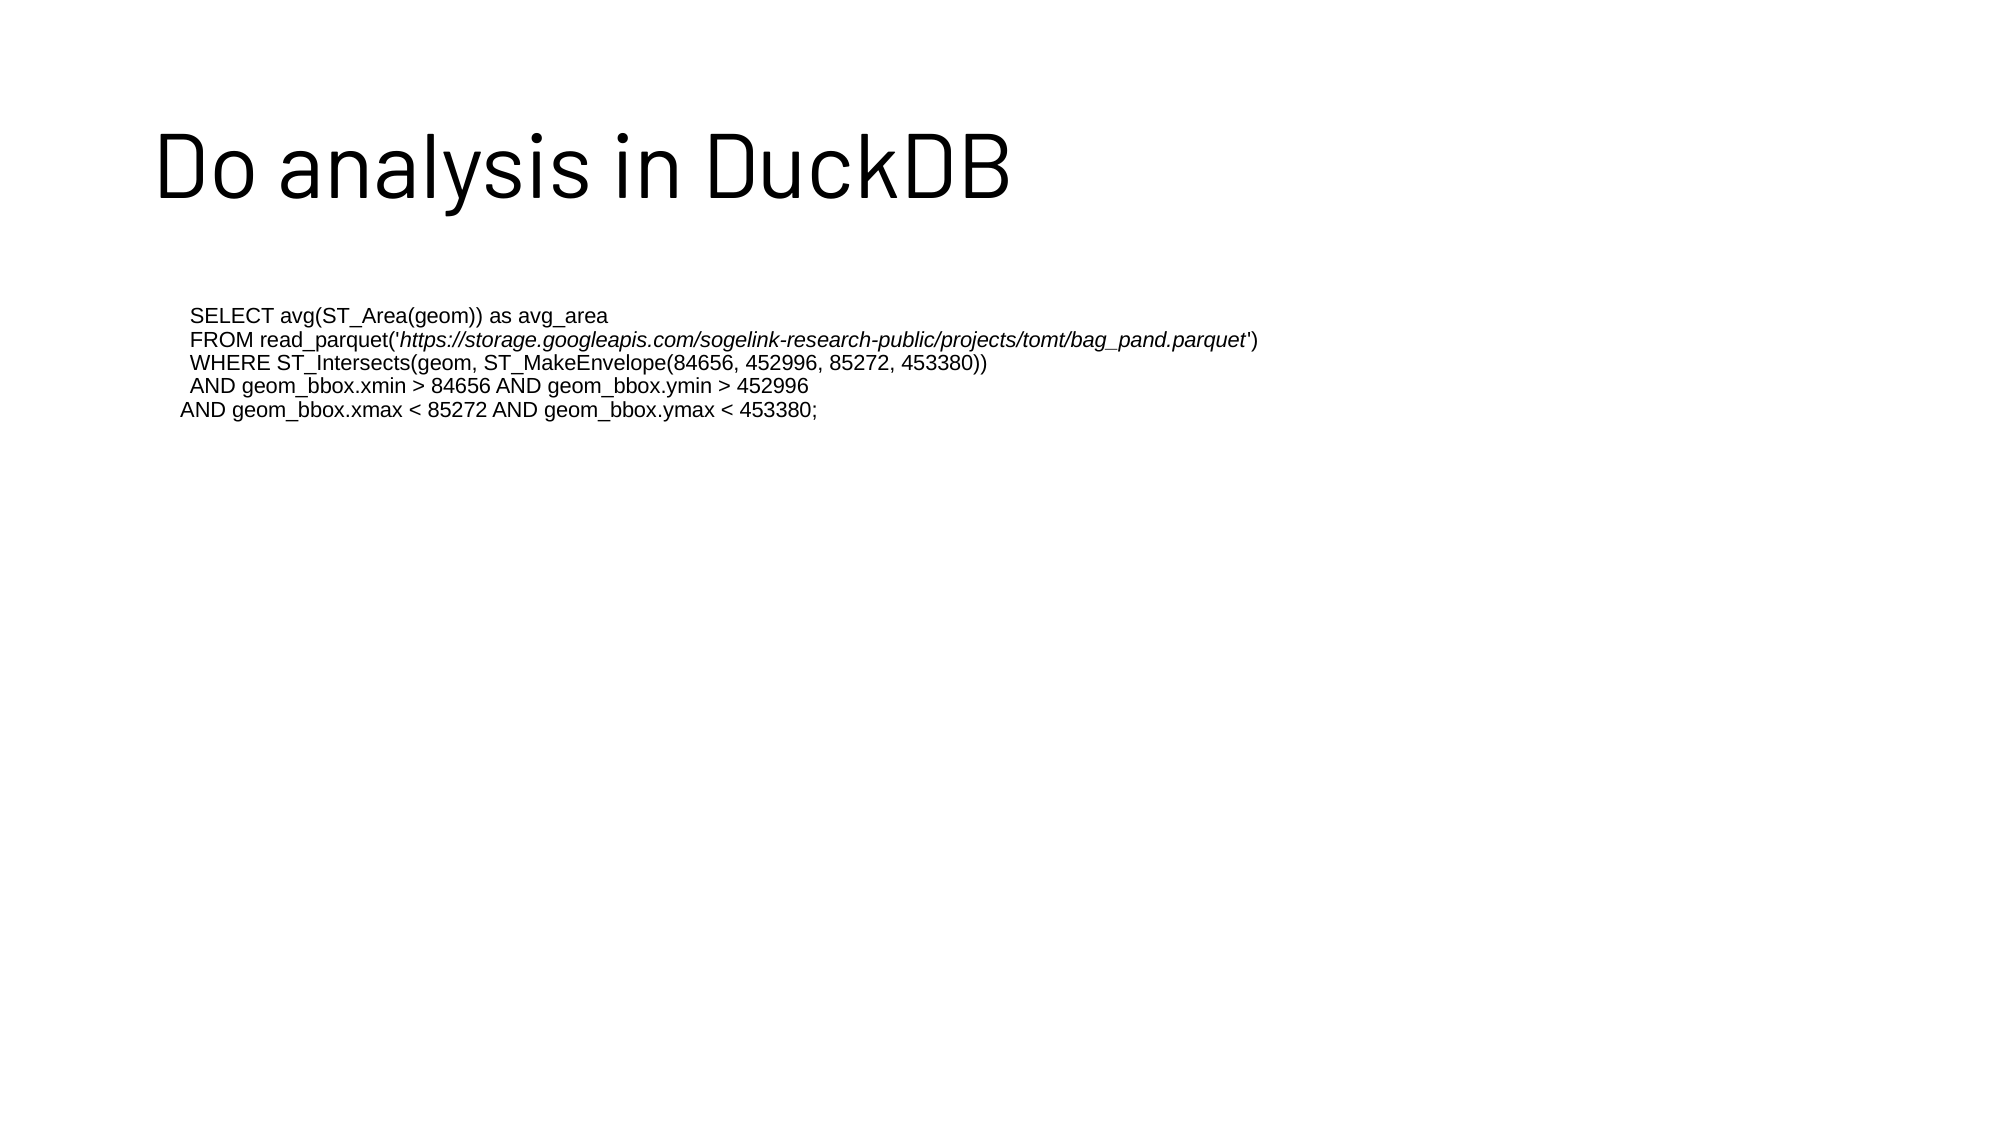

# Do analysis in DuckDB
SELECT avg(ST_Area(geom)) as avg_area
FROM read_parquet('https://storage.googleapis.com/sogelink-research-public/projects/tomt/bag_pand.parquet')
WHERE ST_Intersects(geom, ST_MakeEnvelope(84656, 452996, 85272, 453380))
AND geom_bbox.xmin > 84656 AND geom_bbox.ymin > 452996
  AND geom_bbox.xmax < 85272 AND geom_bbox.ymax < 453380;